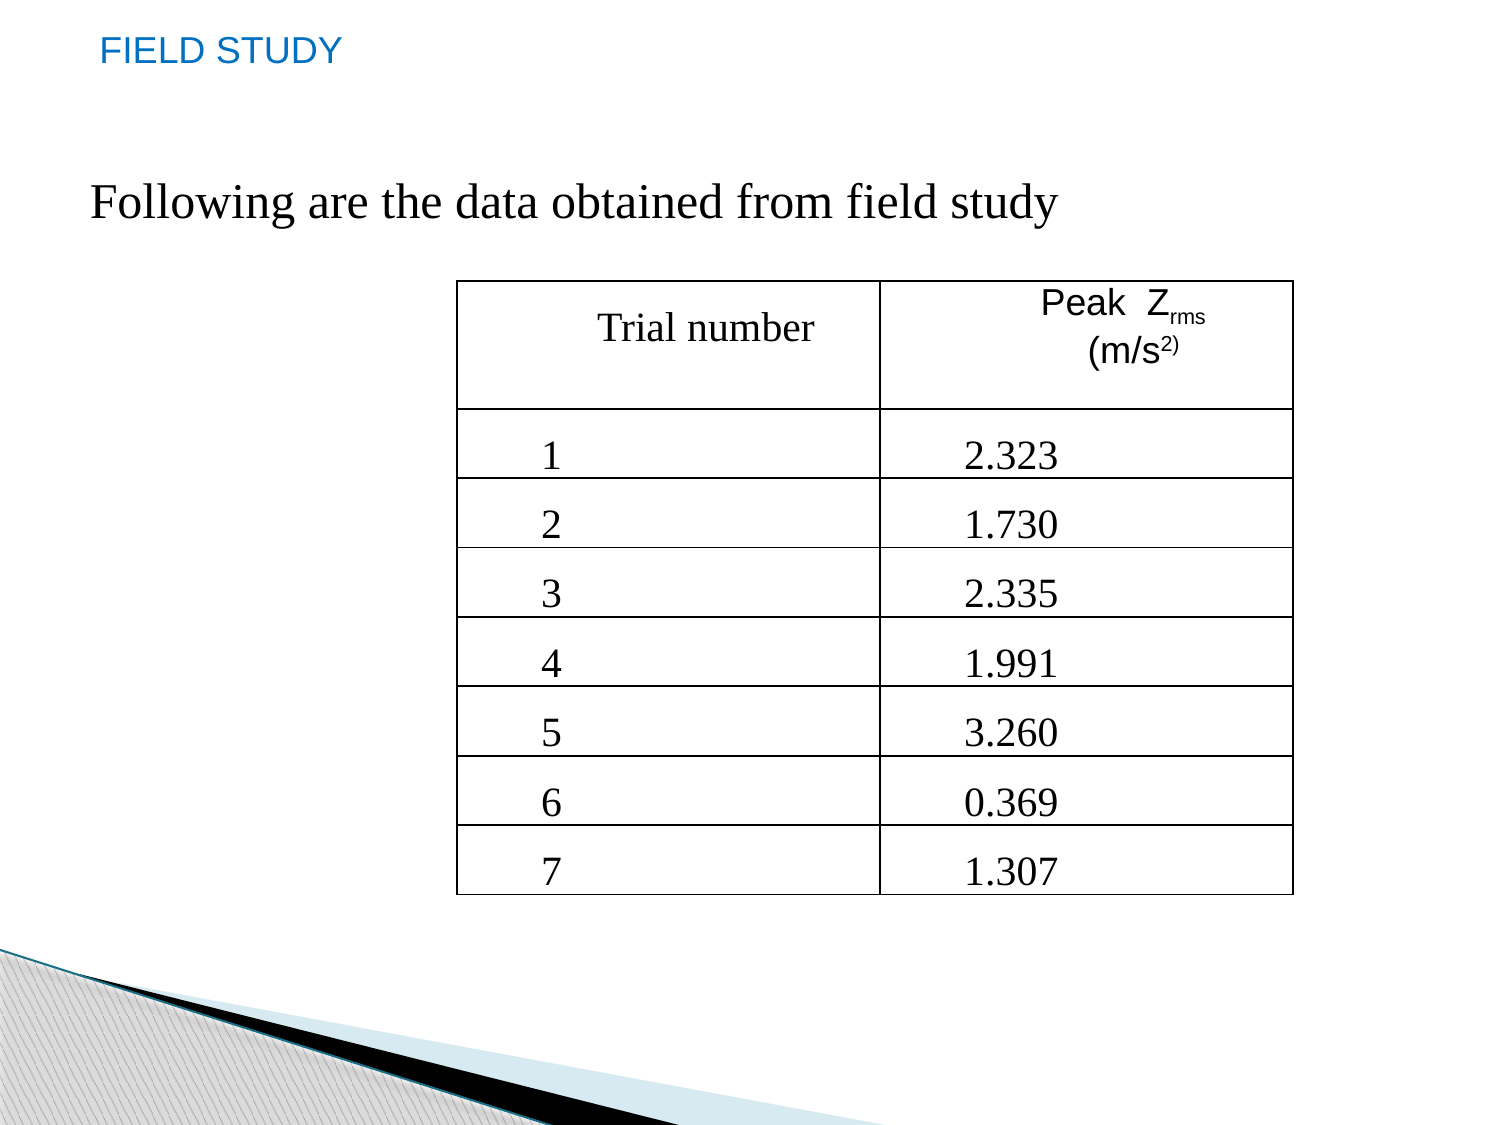

FIELD STUDY
Following are the data obtained from field study

| Trial number | Peak Zrms (m/s2) |
| --- | --- |
| 1 | 2.323 |
| 2 | 1.730 |
| 3 | 2.335 |
| 4 | 1.991 |
| 5 | 3.260 |
| 6 | 0.369 |
| 7 | 1.307 |